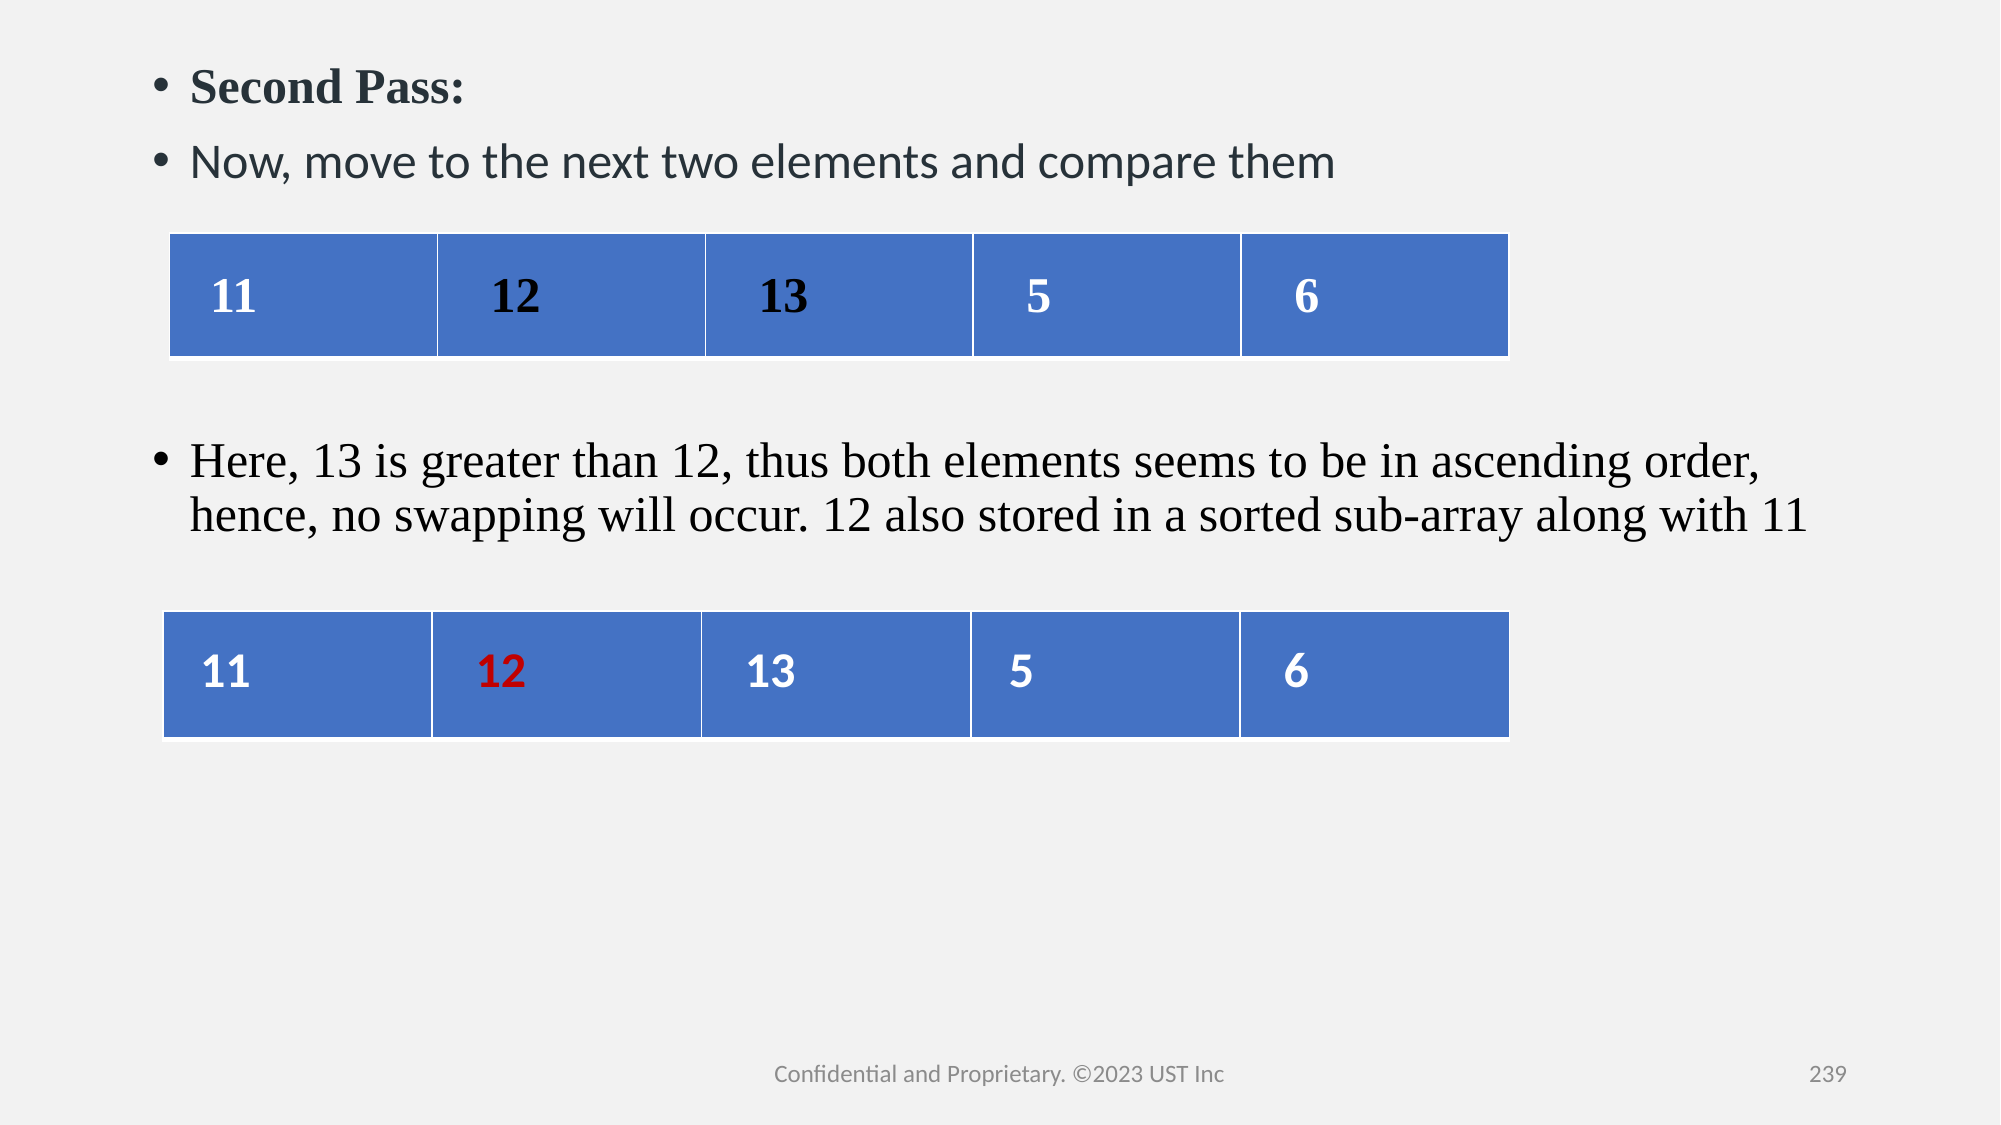

Second Pass:
Now, move to the next two elements and compare them

Here, 13 is greater than 12, thus both elements seems to be in ascending order, hence, no swapping will occur. 12 also stored in a sorted sub-array along with 11

| 11 | 12 | 13 | 5 | 6 |
| --- | --- | --- | --- | --- |
| 11   ​ | 12   ​ | 13   ​ | 5   ​ | 6   ​ |
| --- | --- | --- | --- | --- |
Confidential and Proprietary. ©2023 UST Inc
239